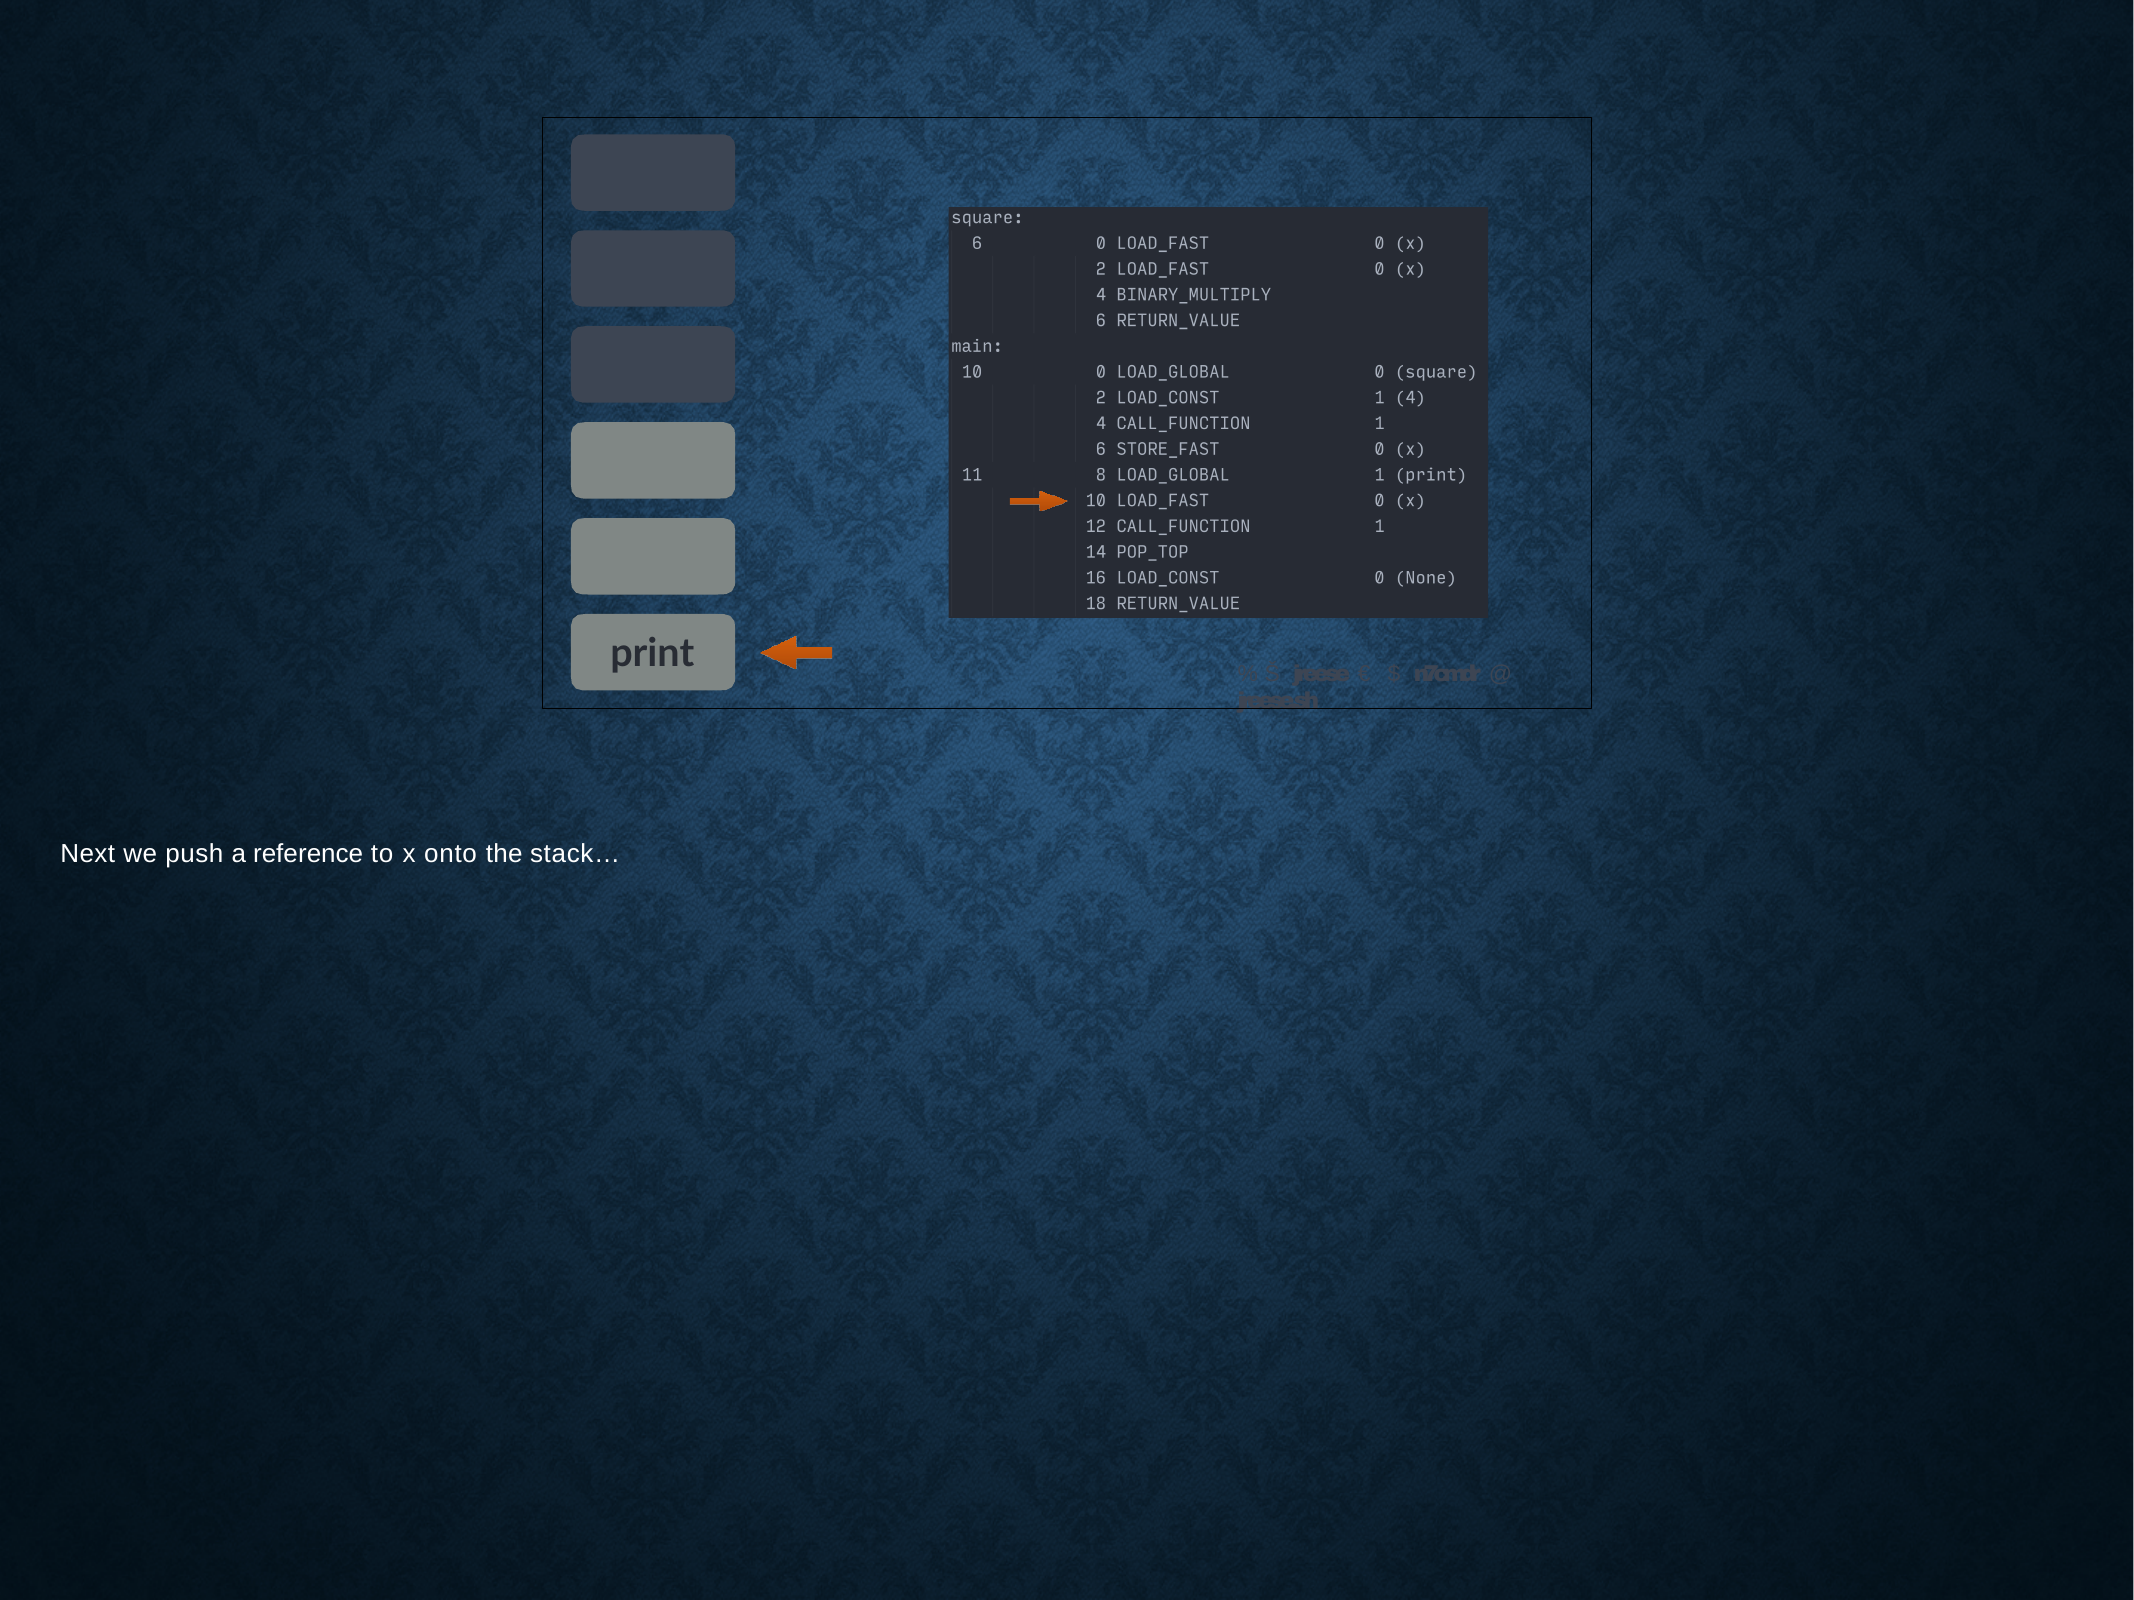

print

% Š jreese € $ n7cmdr @ jreese.sh
Next we push a reference to x onto the stack…